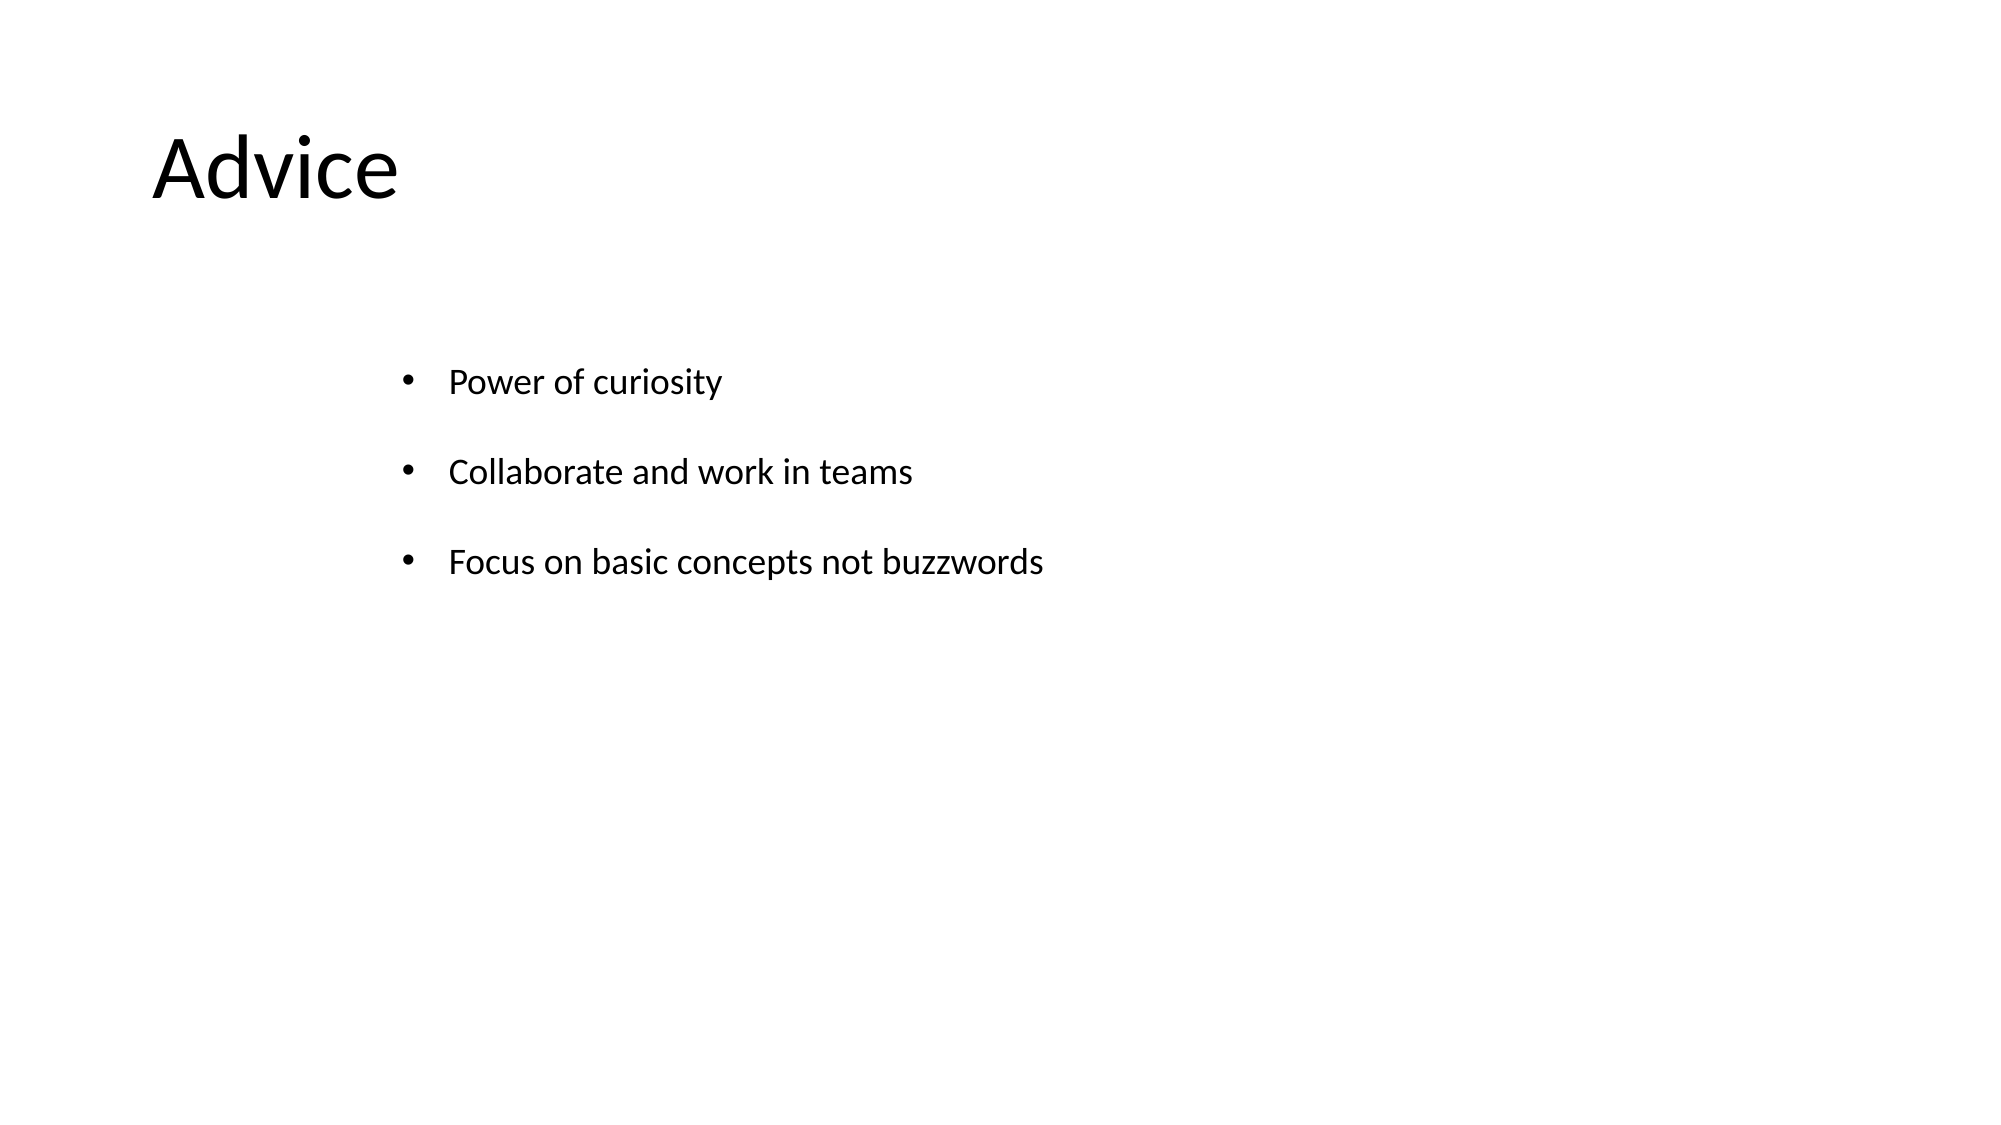

# Advice
Power of curiosity

Collaborate and work in teams

Focus on basic concepts not buzzwords